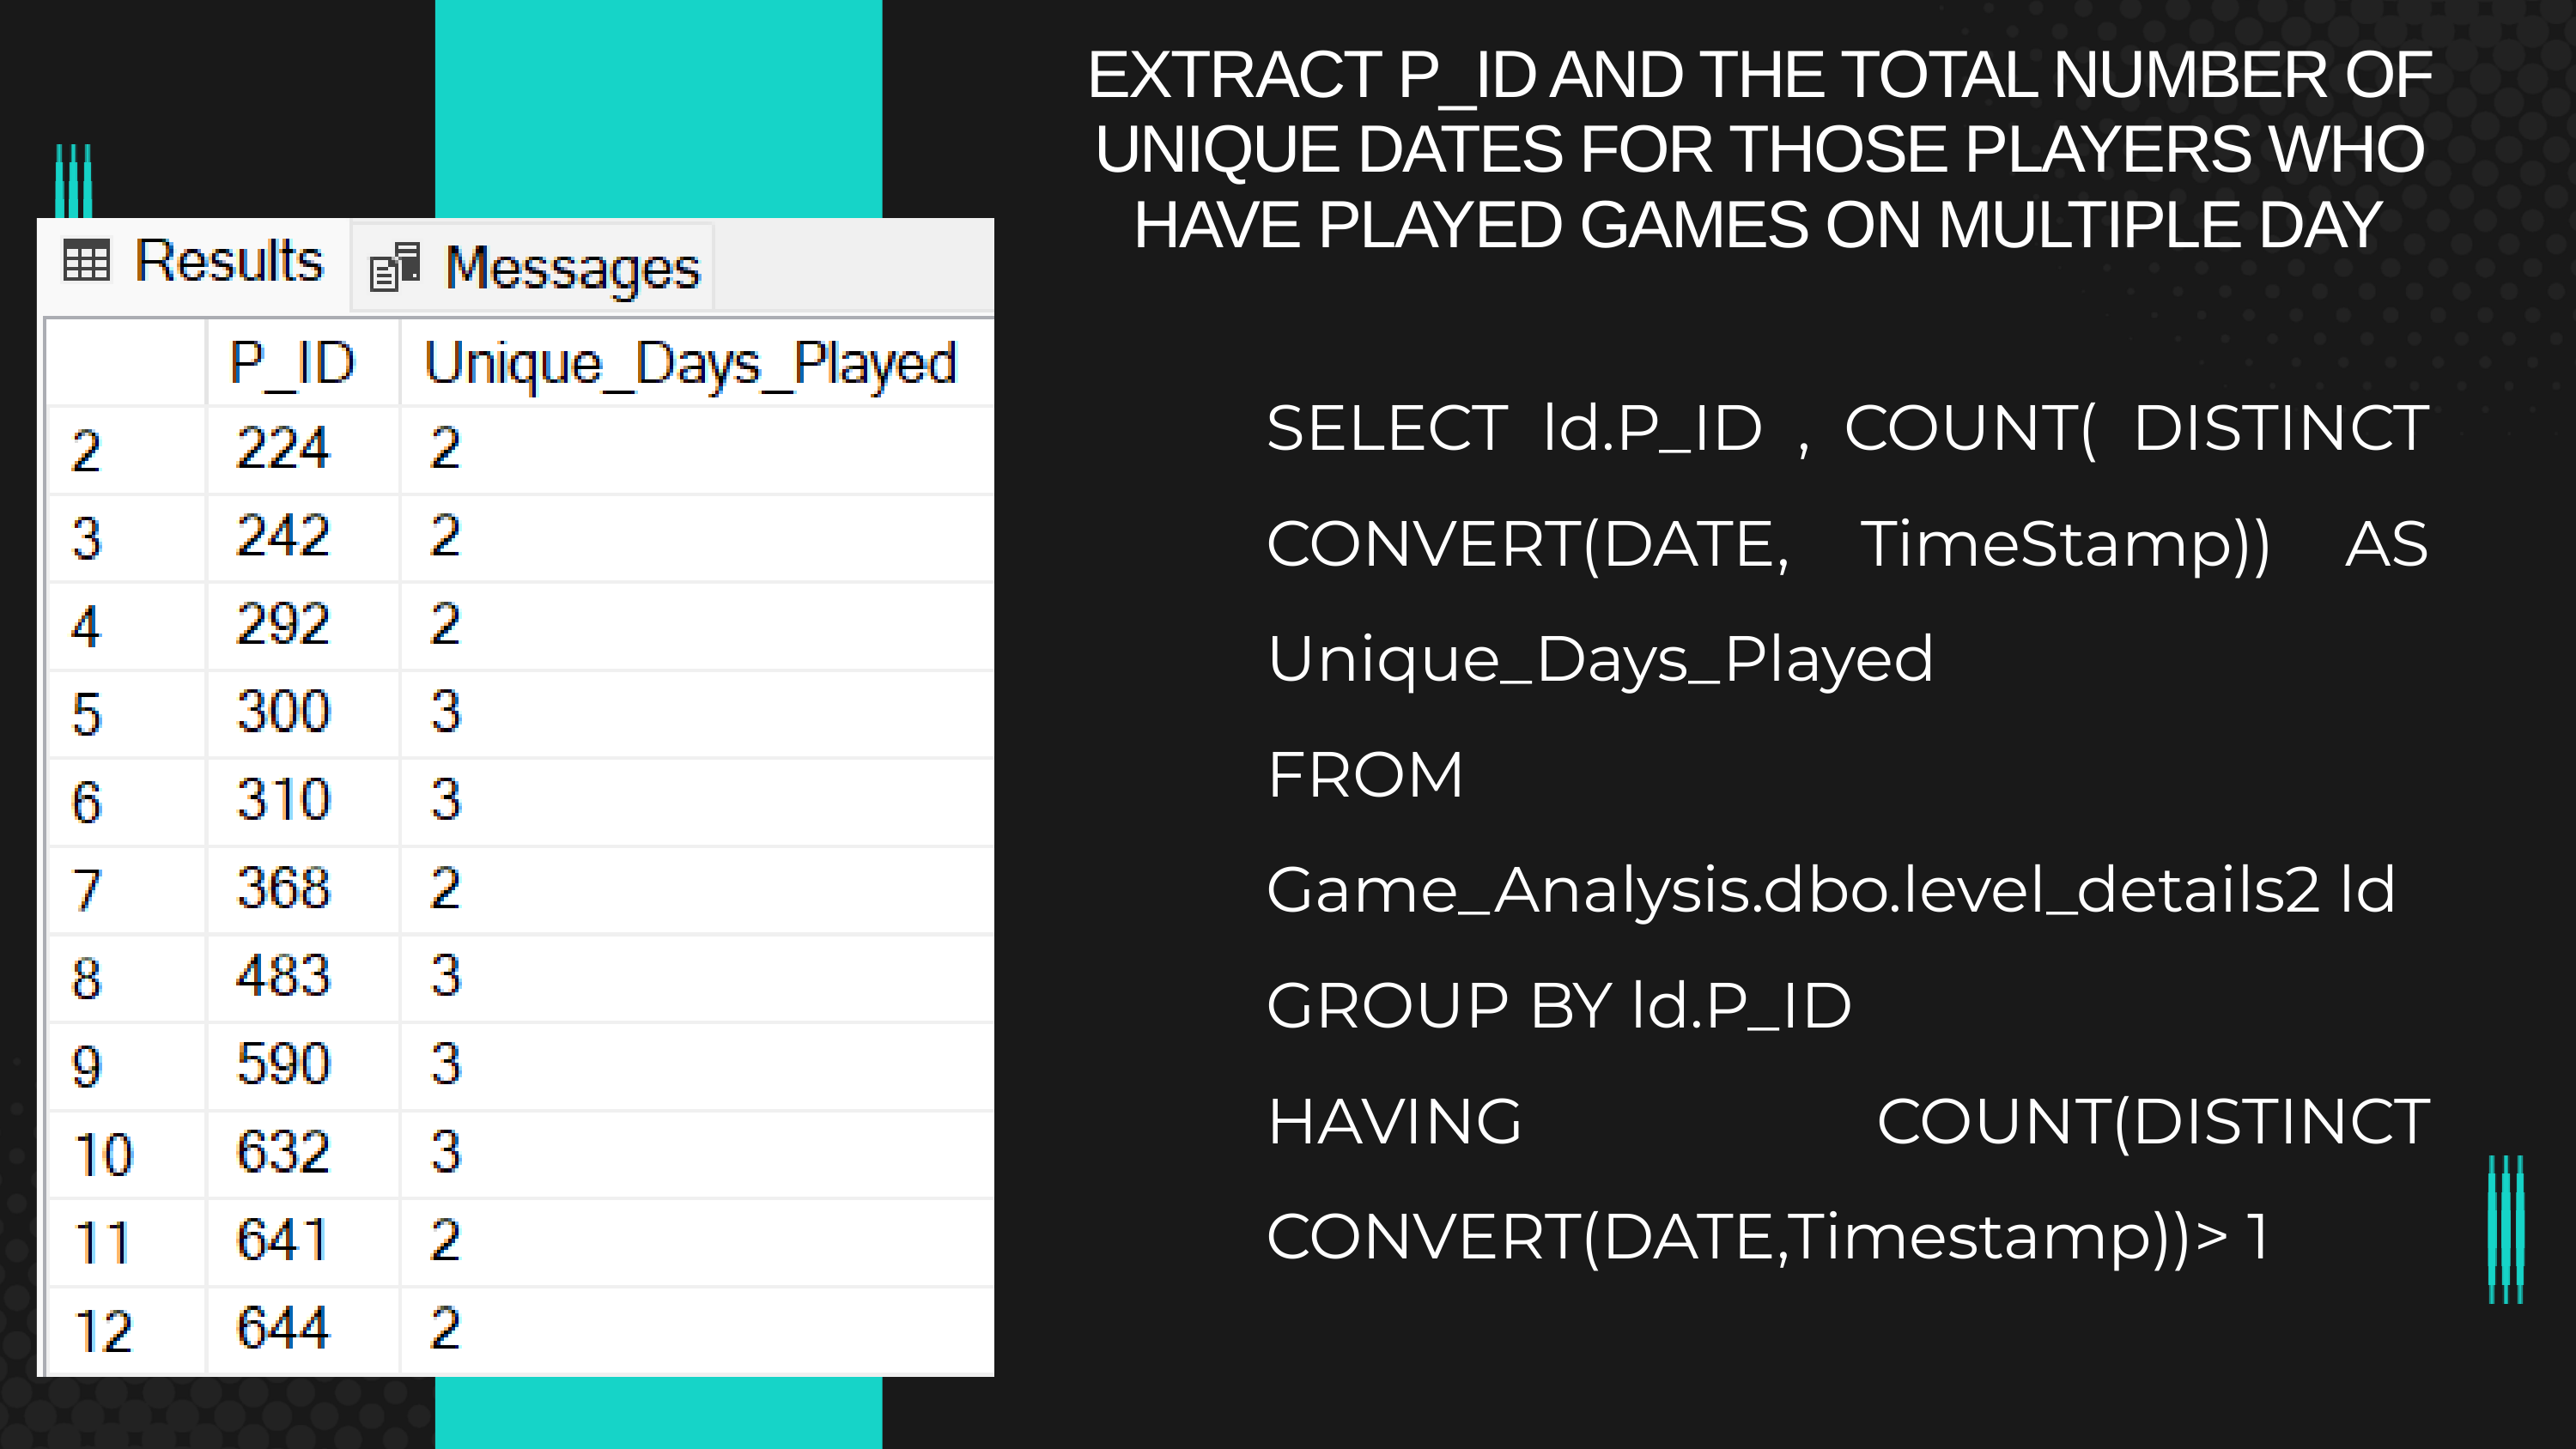

EXTRACT P_ID AND THE TOTAL NUMBER OF UNIQUE DATES FOR THOSE PLAYERS WHO HAVE PLAYED GAMES ON MULTIPLE DAY

SELECT ld.P_ID , COUNT( DISTINCT CONVERT(DATE, TimeStamp)) AS Unique_Days_Played
FROM Game_Analysis.dbo.level_details2 ld
GROUP BY ld.P_ID
HAVING COUNT(DISTINCT CONVERT(DATE,Timestamp))> 1